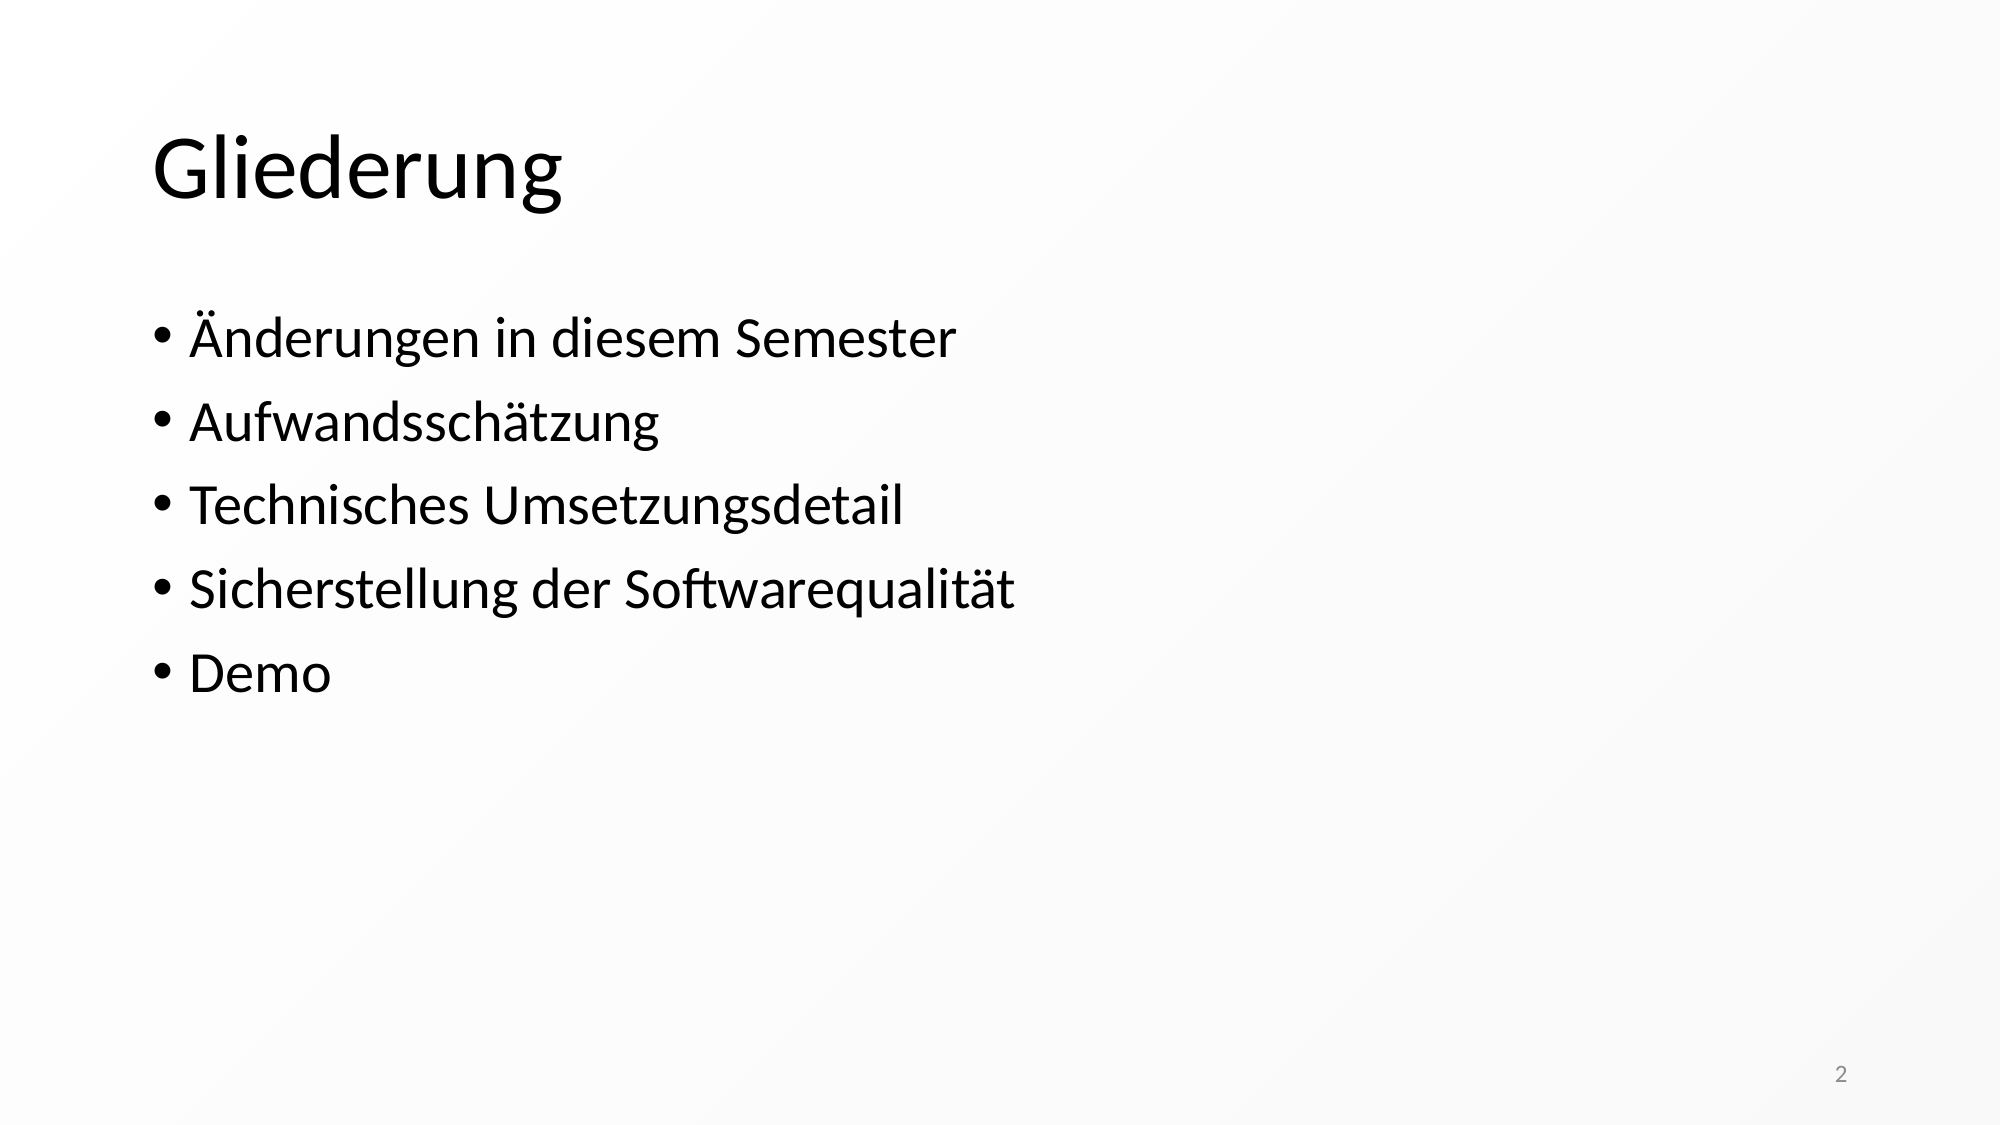

# Gliederung
Änderungen in diesem Semester
Aufwandsschätzung
Technisches Umsetzungsdetail
Sicherstellung der Softwarequalität
Demo
2